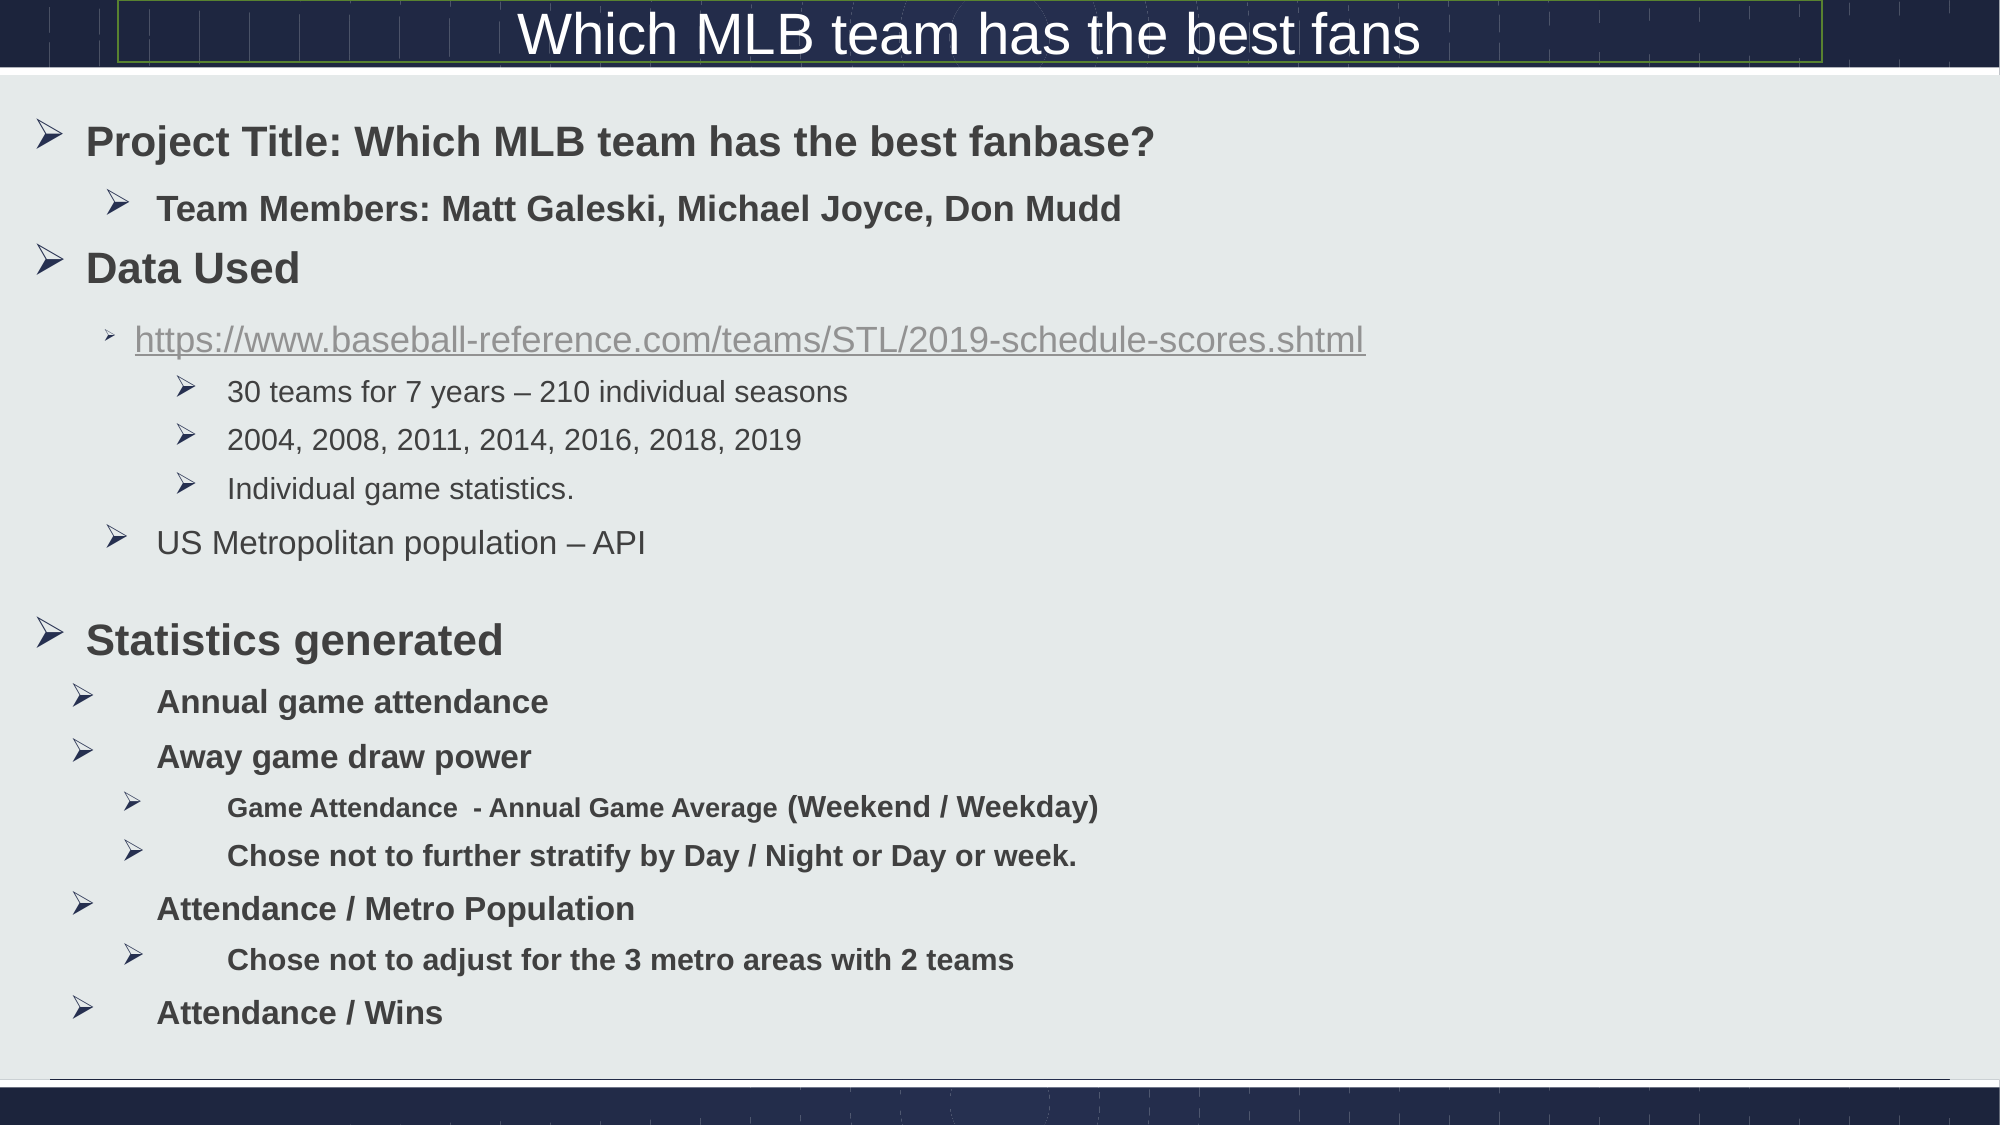

Which MLB team has the best fans

Project Title: Which MLB team has the best fanbase?
Team Members: Matt Galeski, Michael Joyce, Don Mudd
Data Used
 https://www.baseball-reference.com/teams/STL/2019-schedule-scores.shtml
30 teams for 7 years – 210 individual seasons
2004, 2008, 2011, 2014, 2016, 2018, 2019
Individual game statistics.
US Metropolitan population – API

Statistics generated
Annual game attendance
Away game draw power
Game Attendance  - Annual Game Average (Weekend / Weekday)
Chose not to further stratify by Day / Night or Day or week.
Attendance / Metro Population
Chose not to adjust for the 3 metro areas with 2 teams
Attendance / Wins